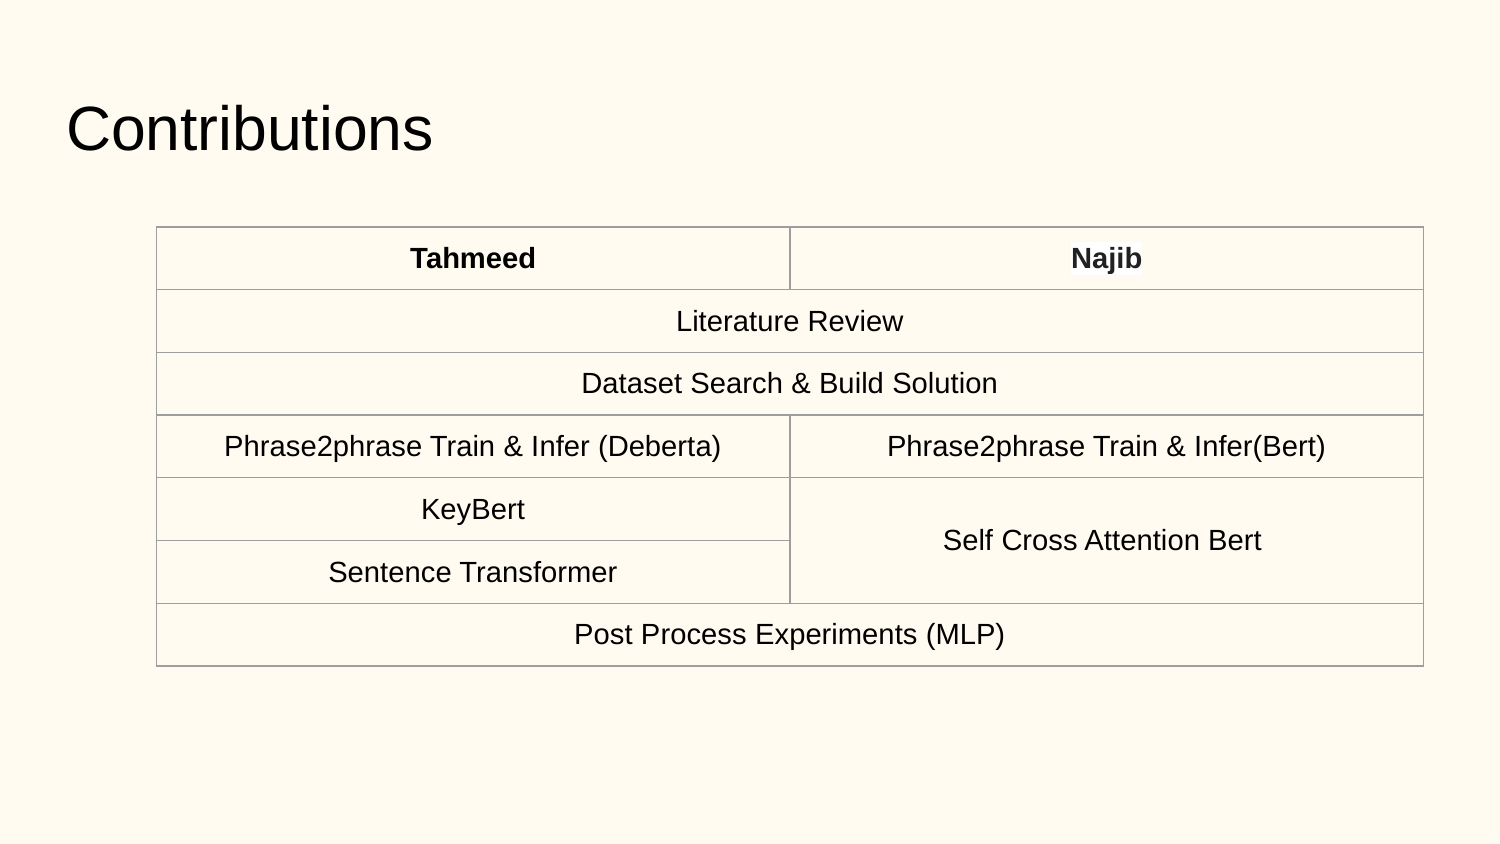

# Contributions
| Tahmeed | Najib |
| --- | --- |
| Literature Review | 0.8487 |
| Dataset Search & Build Solution | 0.8505 |
| Phrase2phrase Train & Infer (Deberta) | Phrase2phrase Train & Infer(Bert) |
| KeyBert | Self Cross Attention Bert |
| Sentence Transformer |  |
| Post Process Experiments (MLP) |  |